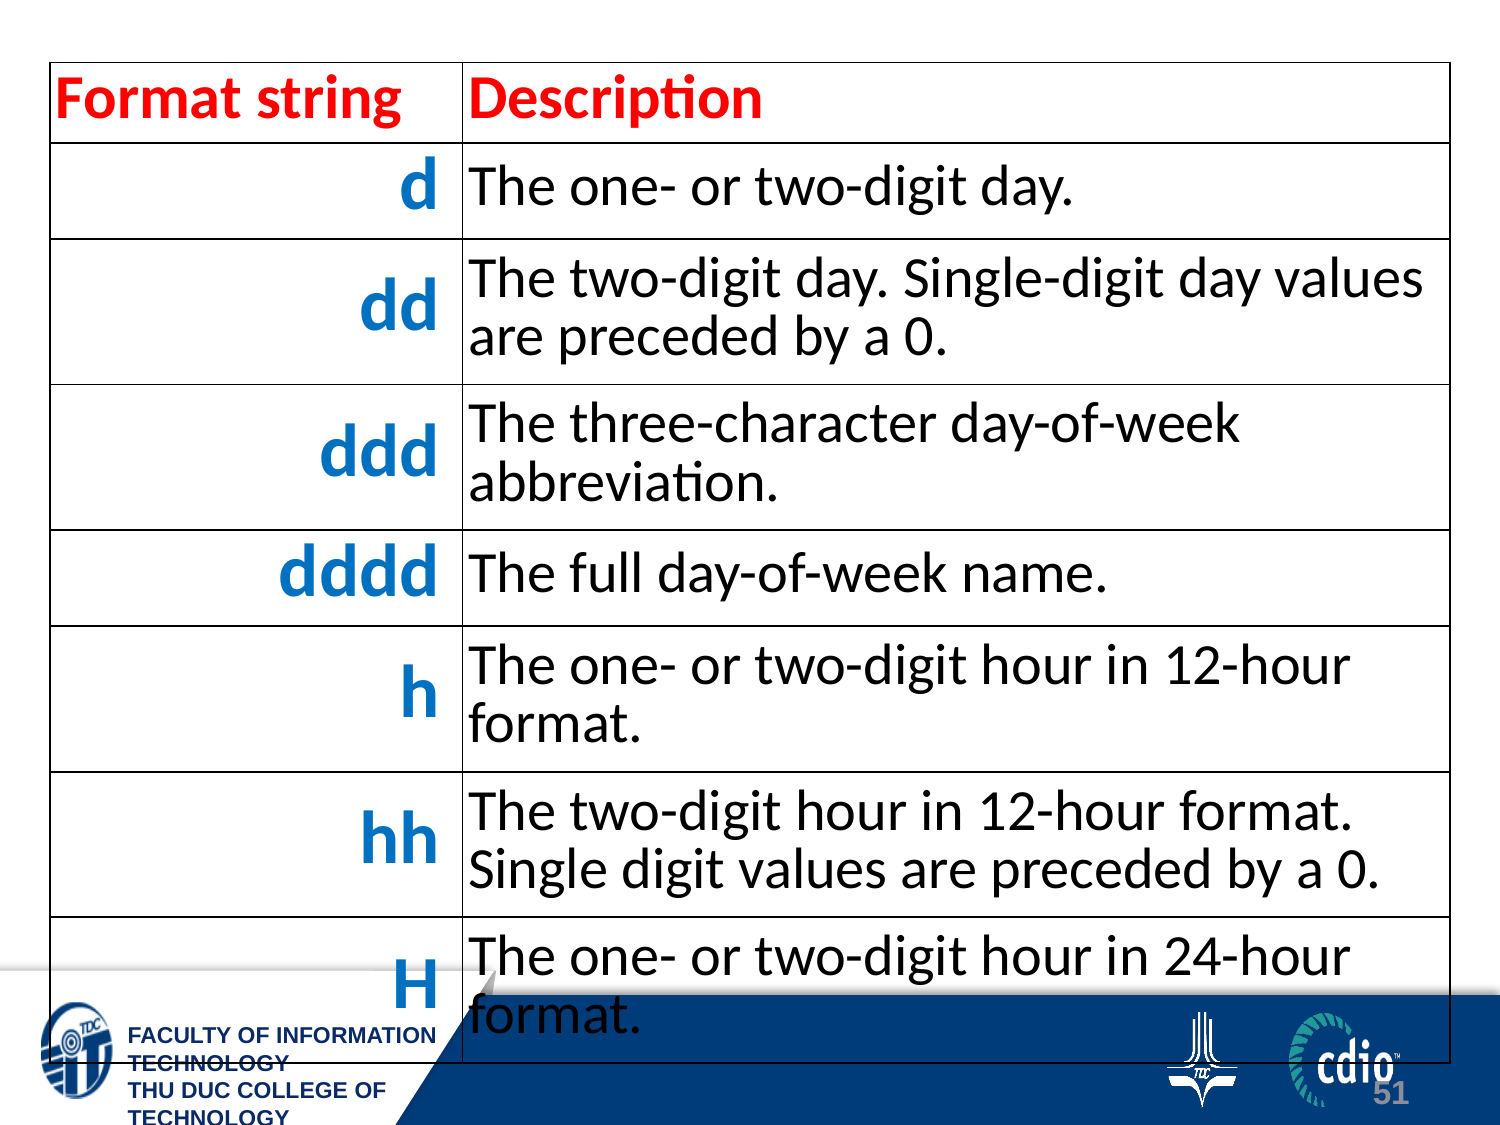

| Format string | Description |
| --- | --- |
| d | The one- or two-digit day. |
| dd | The two-digit day. Single-digit day values are preceded by a 0. |
| ddd | The three-character day-of-week abbreviation. |
| dddd | The full day-of-week name. |
| h | The one- or two-digit hour in 12-hour format. |
| hh | The two-digit hour in 12-hour format. Single digit values are preceded by a 0. |
| H | The one- or two-digit hour in 24-hour format. |
51